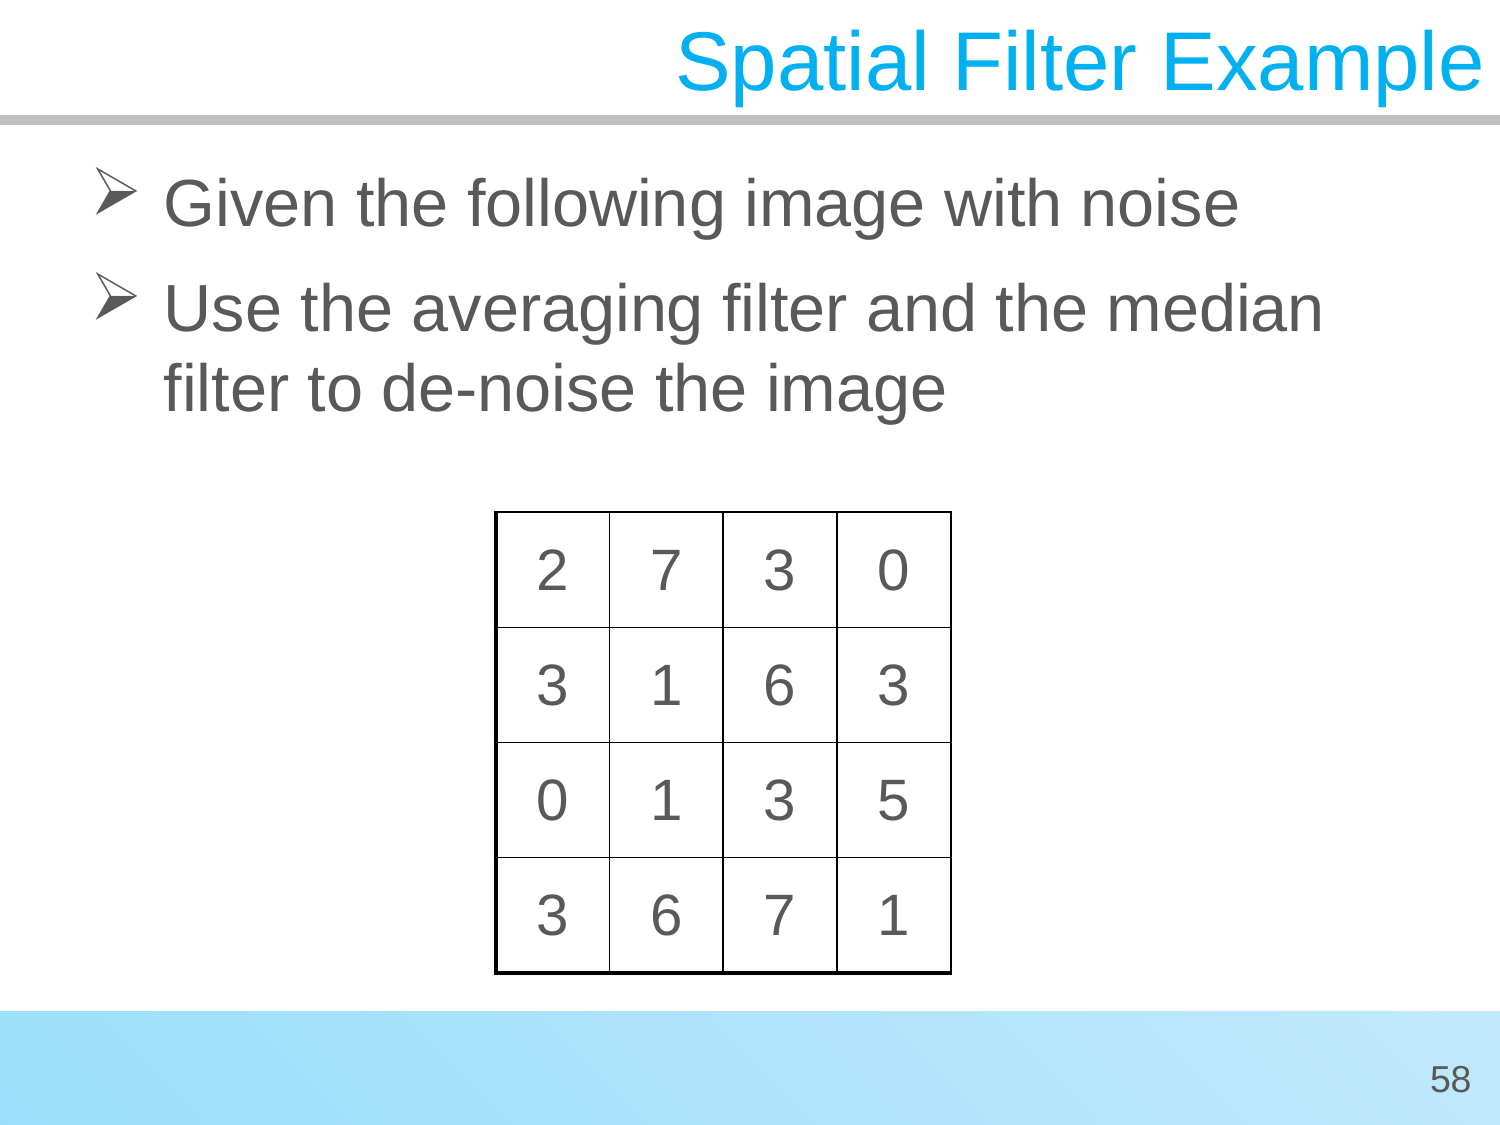

Spatial Filter Example

Given the following image with noise
Use the averaging filter and the median filter to de-noise the image
| 2 | 7 | 3 | 0 |
| --- | --- | --- | --- |
| 3 | 1 | 6 | 3 |
| 0 | 1 | 3 | 5 |
| 3 | 6 | 7 | 1 |